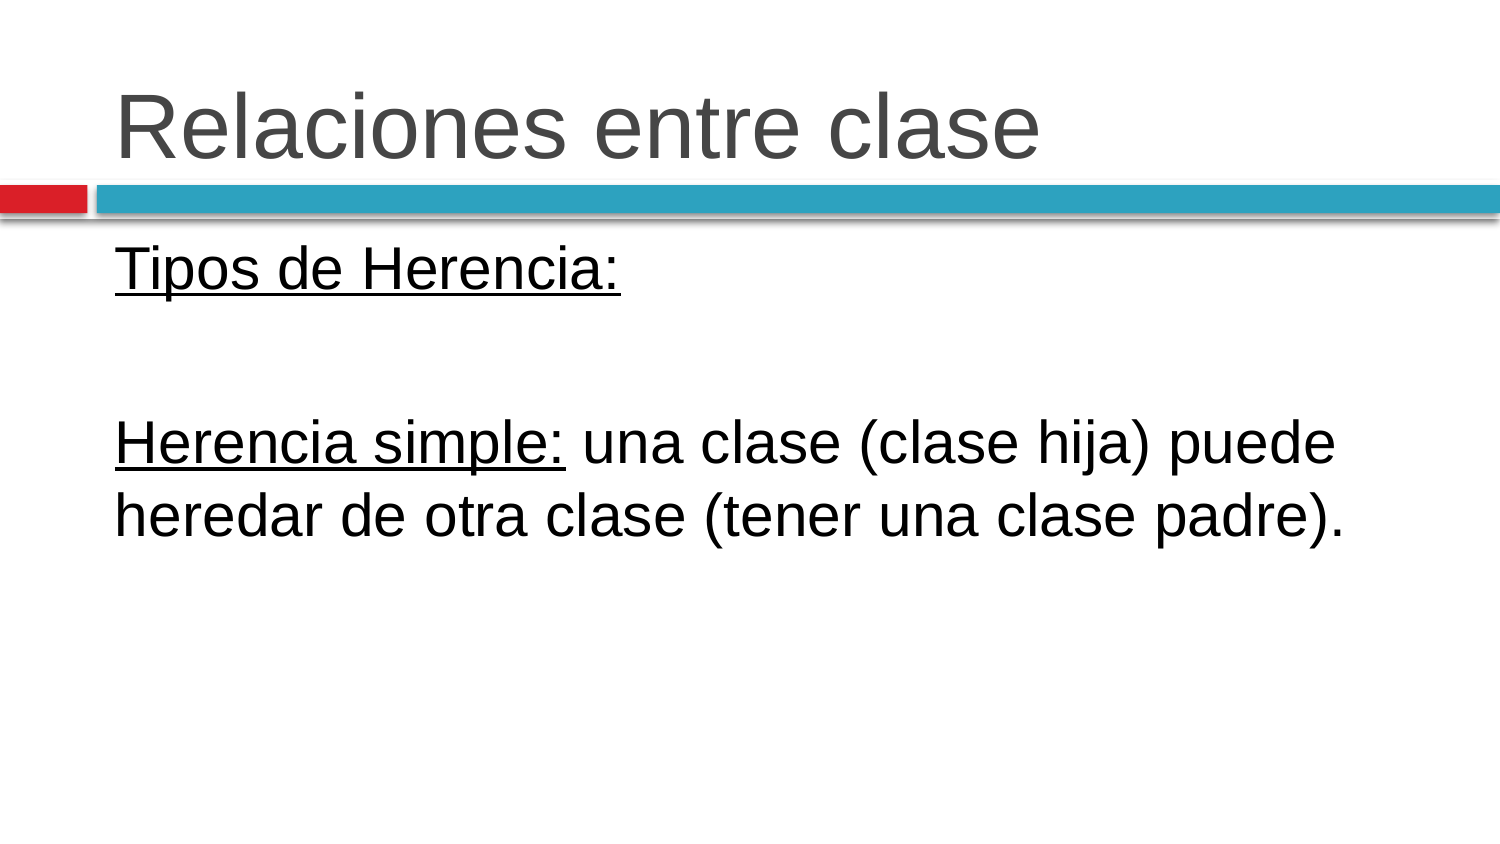

# Relaciones entre clase
Tipos de Herencia:

Herencia simple: una clase (clase hija) puede heredar de otra clase (tener una clase padre).